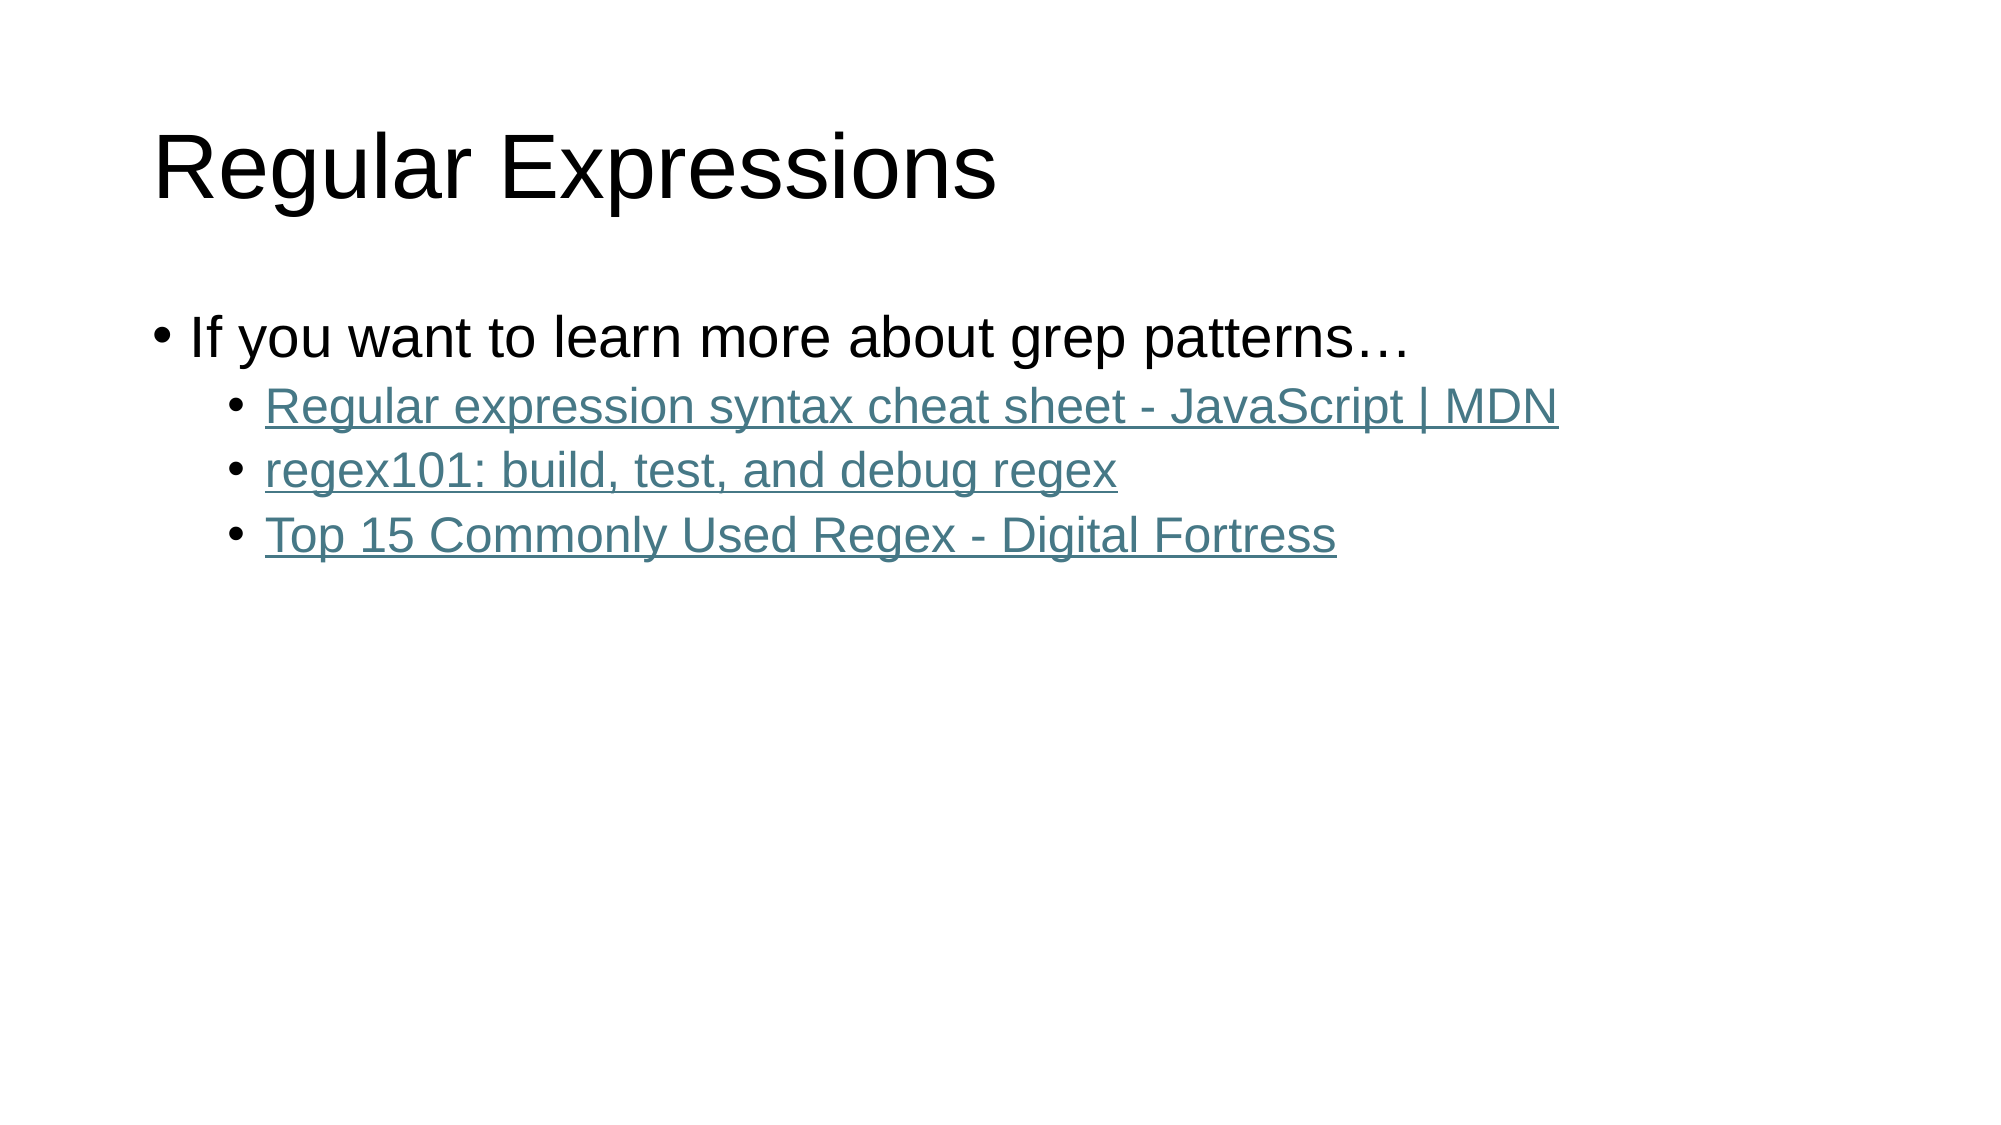

# Regular Expressions
If you want to learn more about grep patterns…
Regular expression syntax cheat sheet - JavaScript | MDN
regex101: build, test, and debug regex
Top 15 Commonly Used Regex - Digital Fortress